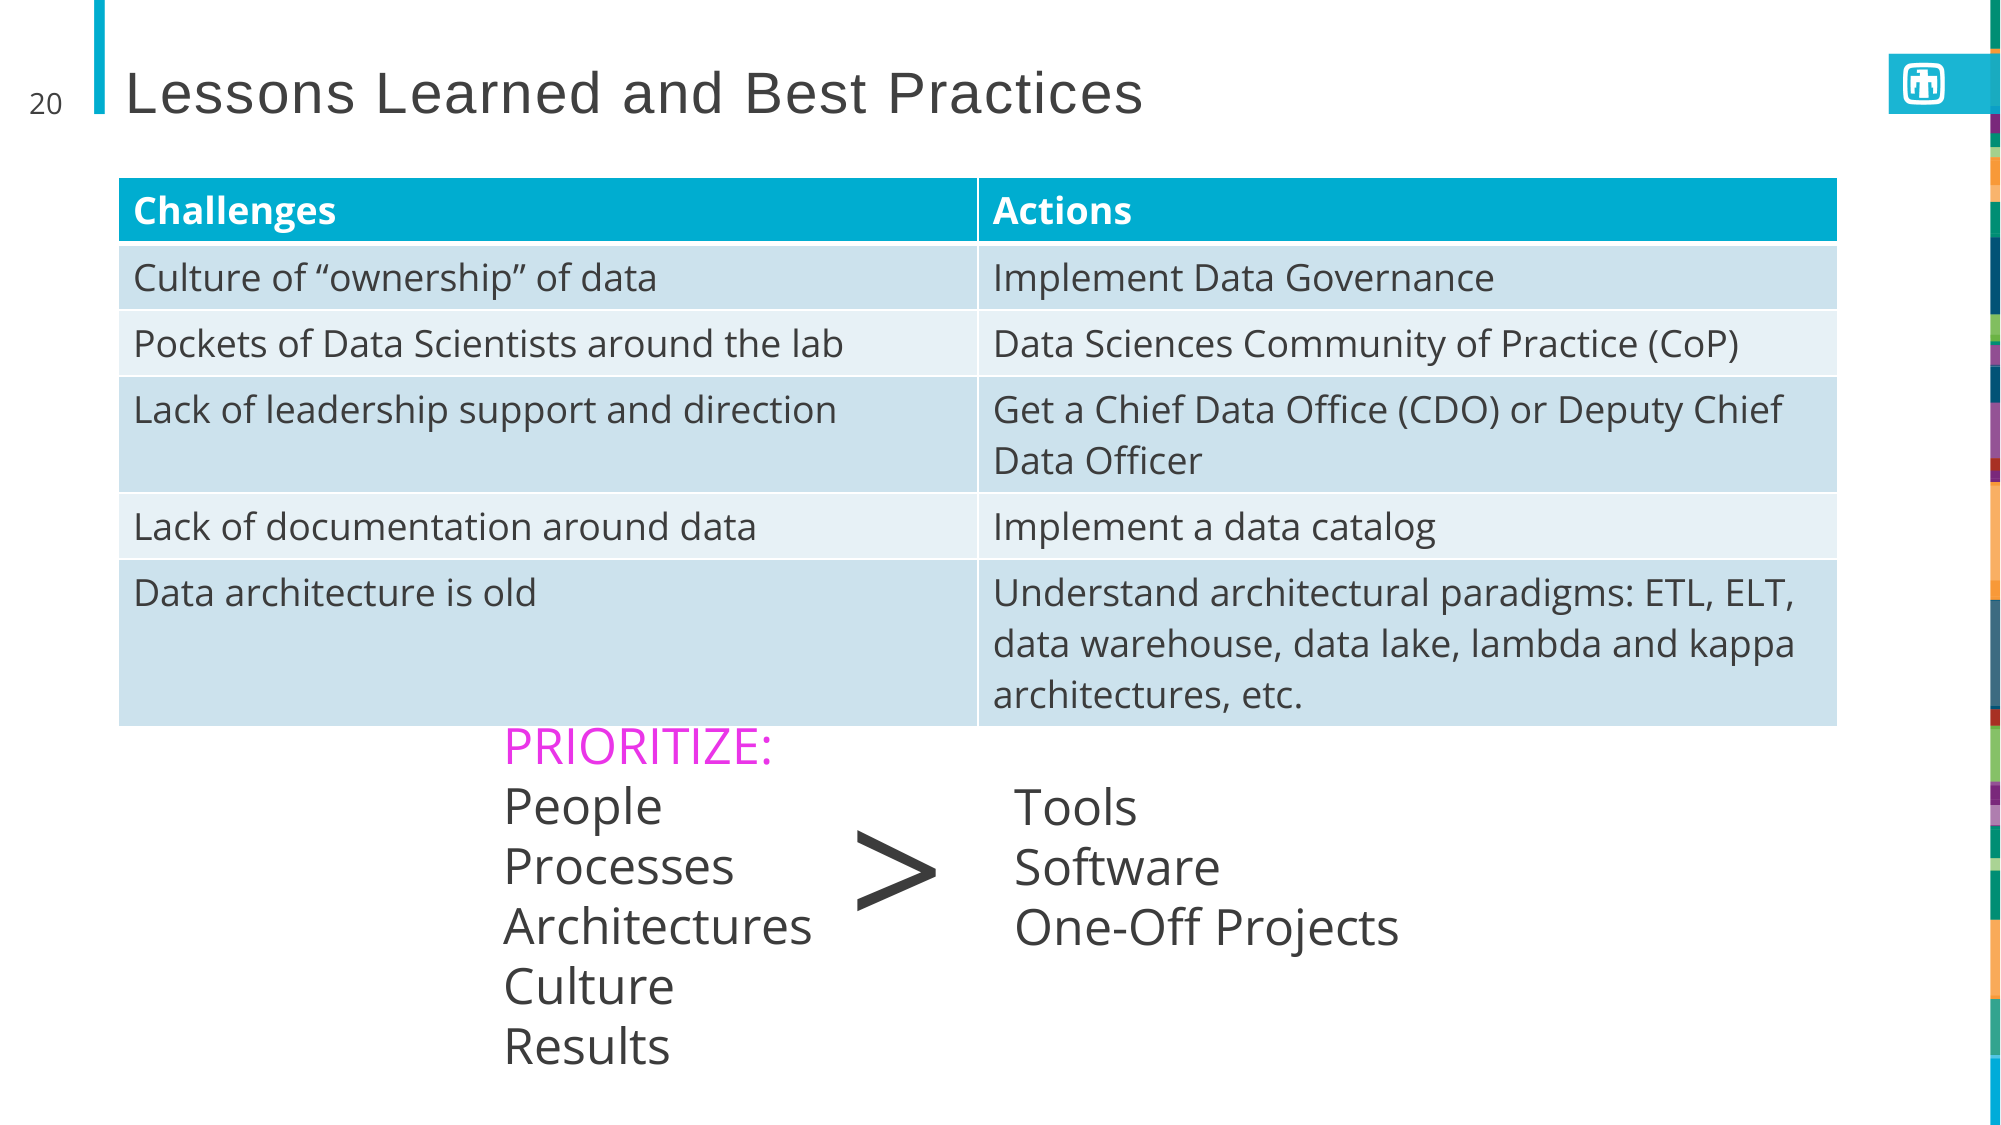

20
# Lessons Learned and Best Practices
| Challenges | Actions |
| --- | --- |
| Culture of “ownership” of data | Implement Data Governance |
| Pockets of Data Scientists around the lab | Data Sciences Community of Practice (CoP) |
| Lack of leadership support and direction | Get a Chief Data Office (CDO) or Deputy Chief Data Officer |
| Lack of documentation around data | Implement a data catalog |
| Data architecture is old | Understand architectural paradigms: ETL, ELT, data warehouse, data lake, lambda and kappa architectures, etc. |
PRIORITIZE:
People
Processes
Architectures
Culture
Results
>
Tools
Software
One-Off Projects